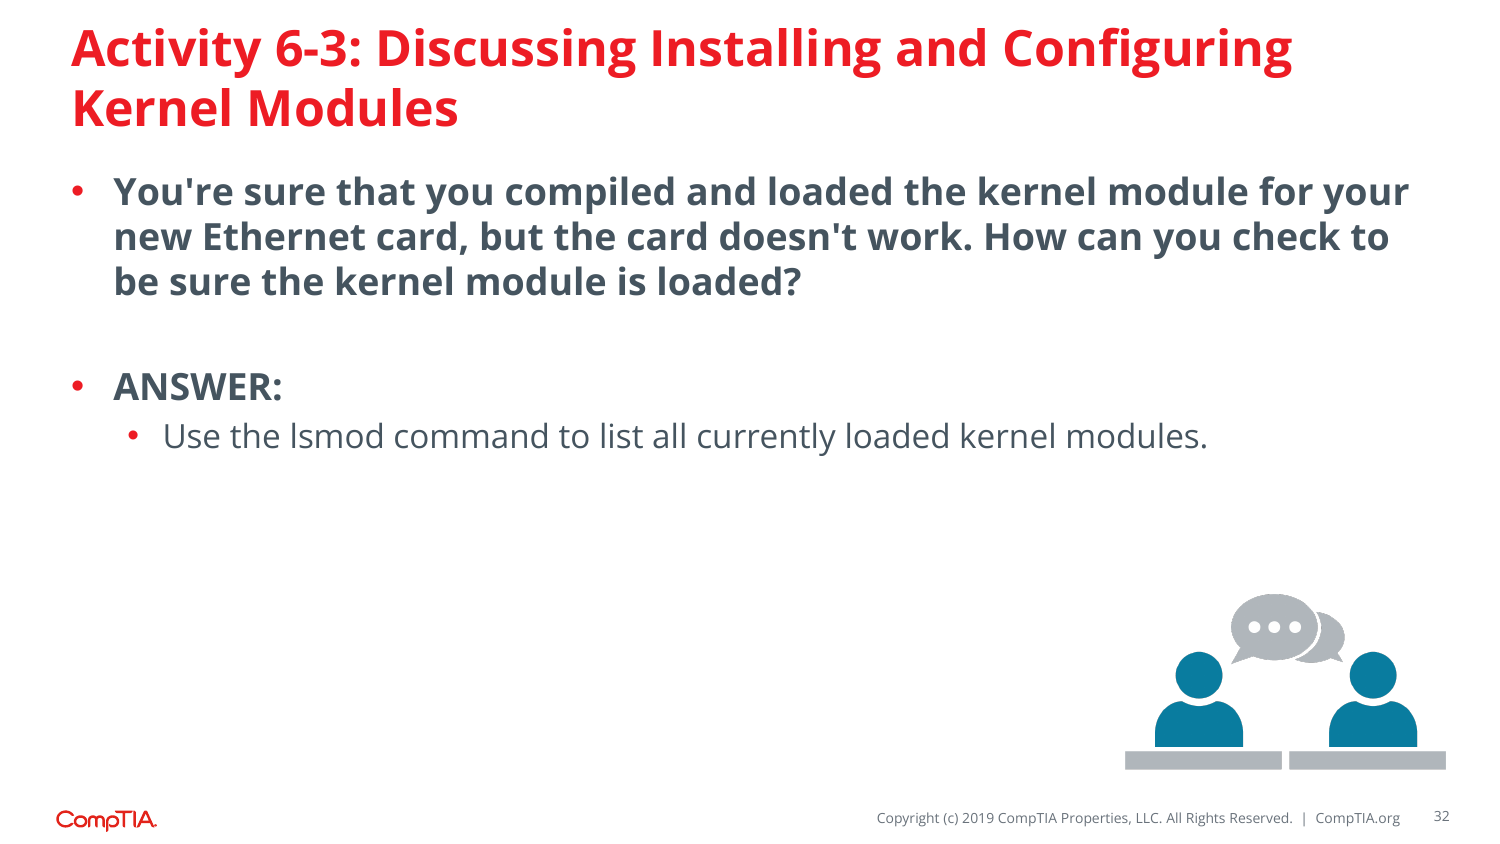

# Activity 6-3: Discussing Installing and Configuring Kernel Modules
You're sure that you compiled and loaded the kernel module for your new Ethernet card, but the card doesn't work. How can you check to be sure the kernel module is loaded?

ANSWER:
Use the lsmod command to list all currently loaded kernel modules.

32